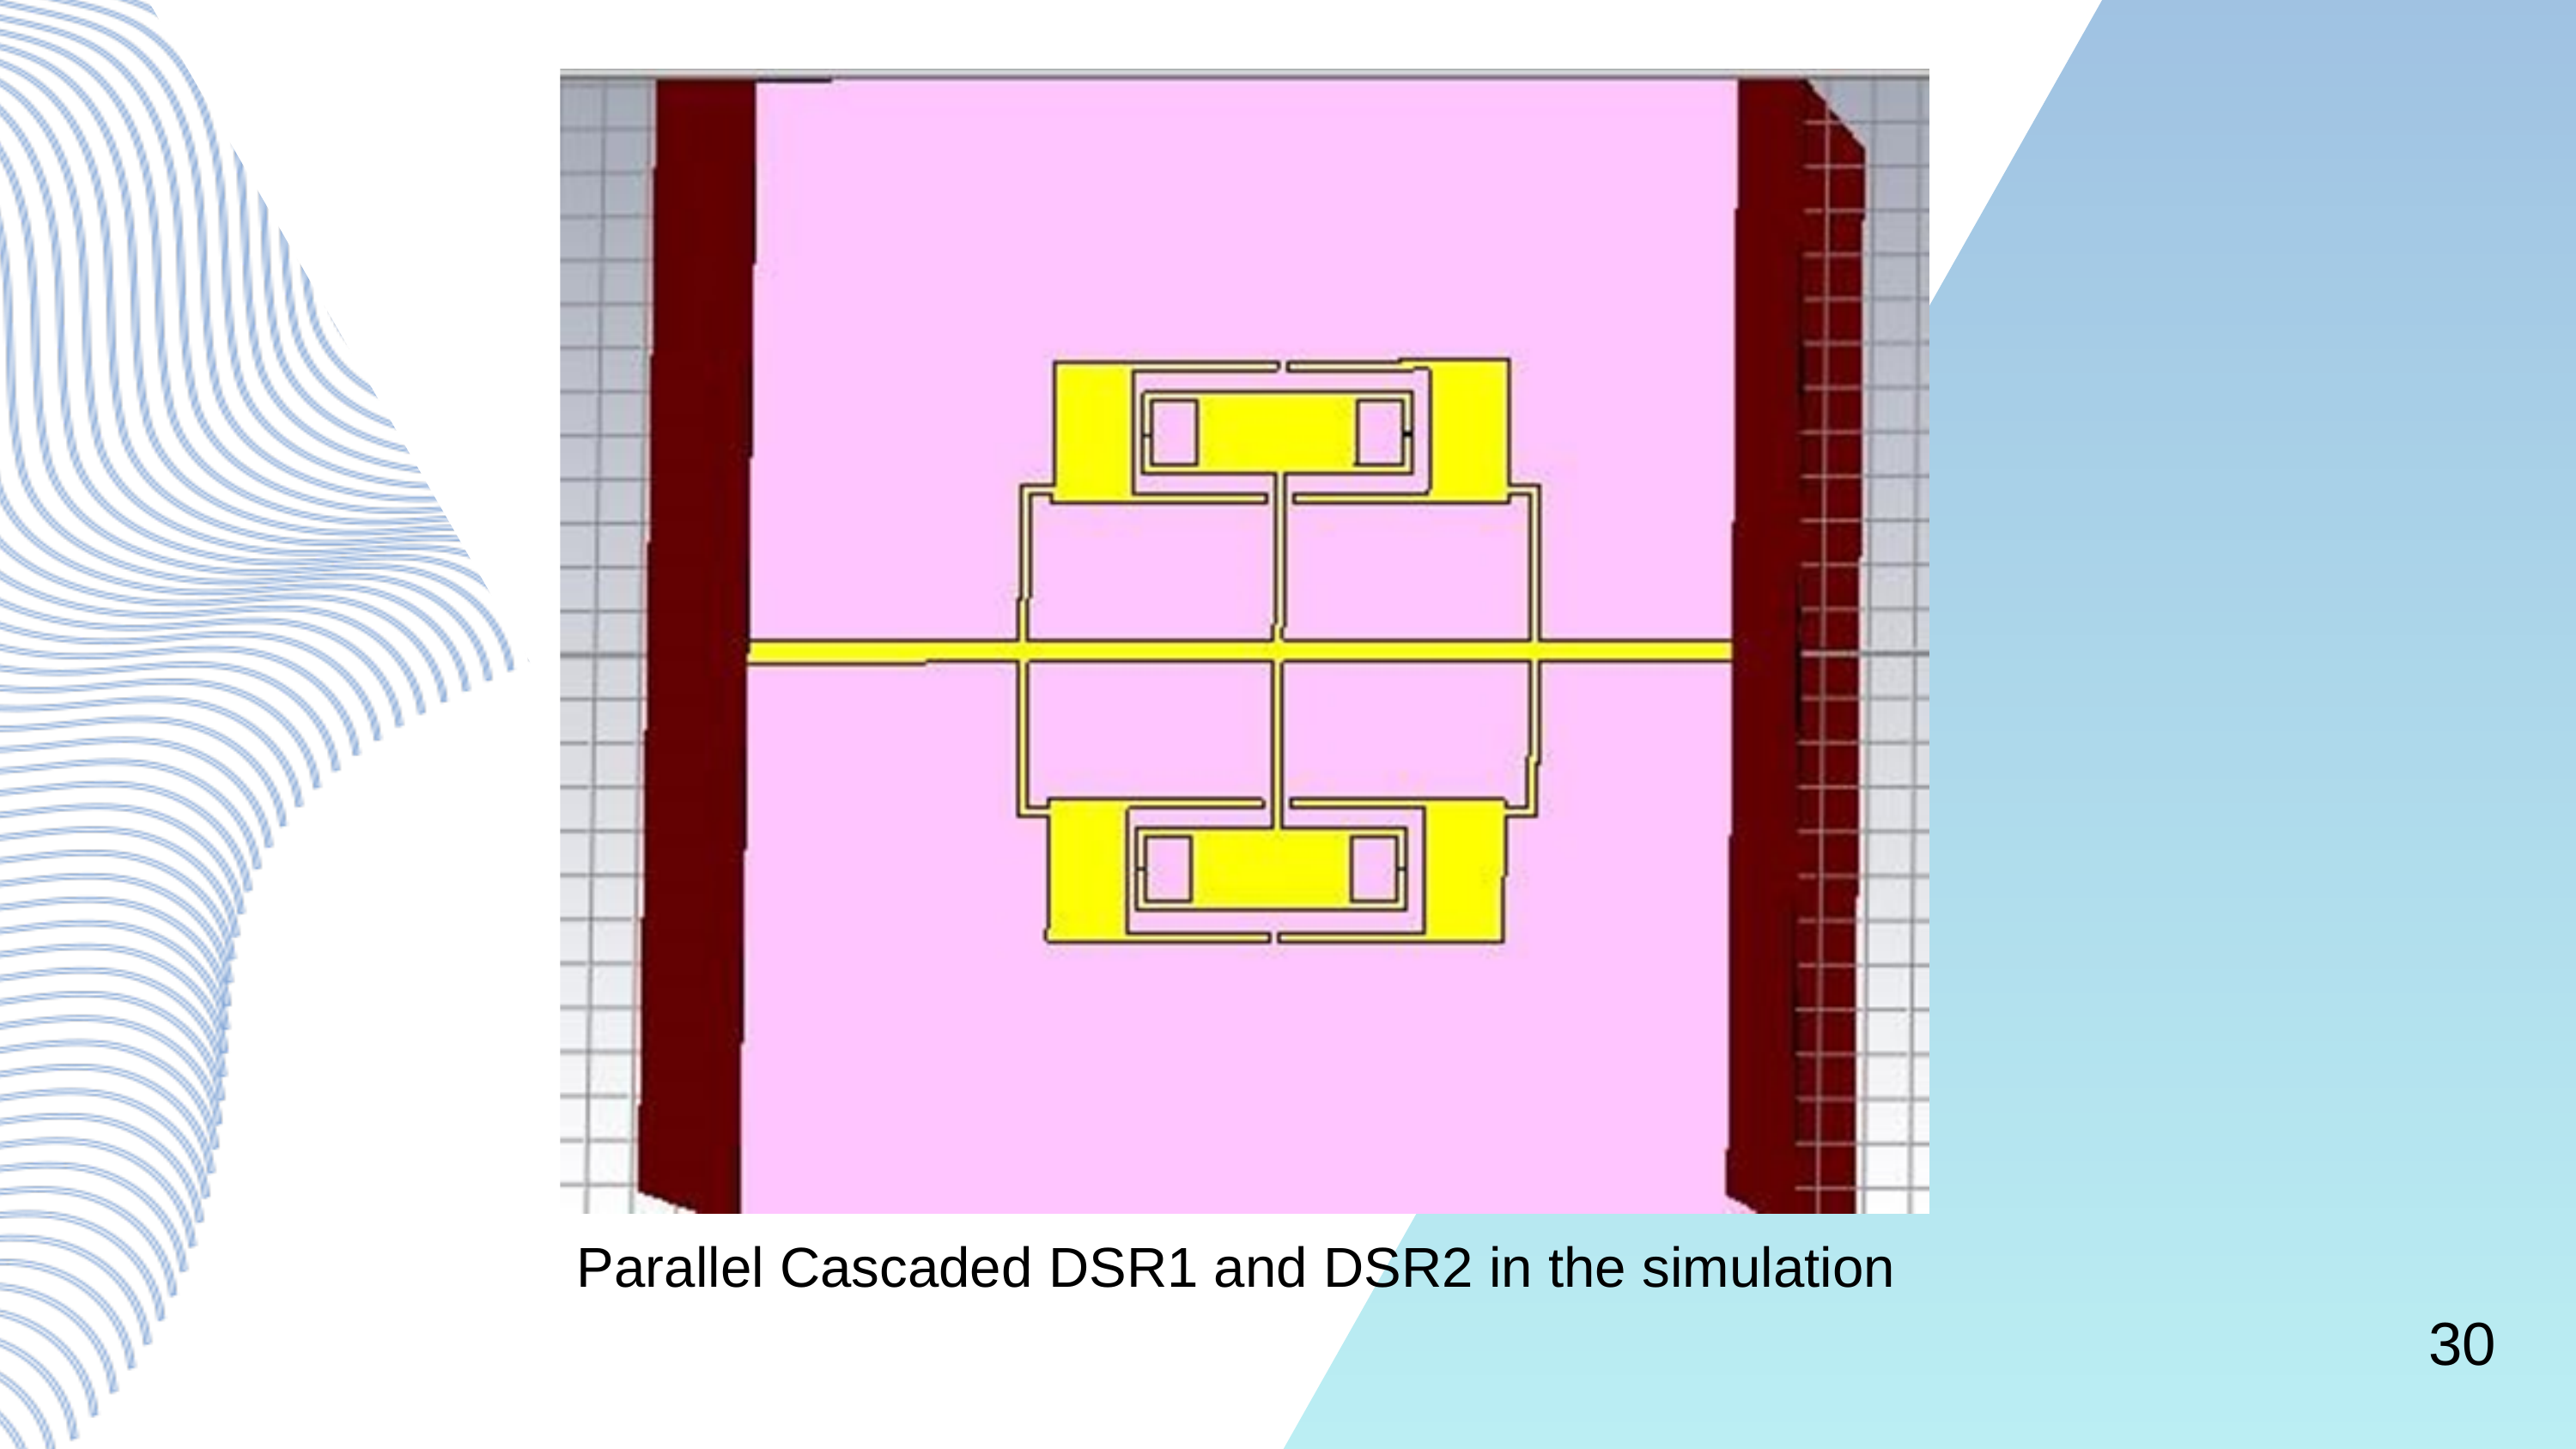

Parallel Cascaded DSR1 and DSR2 in the simulation

30